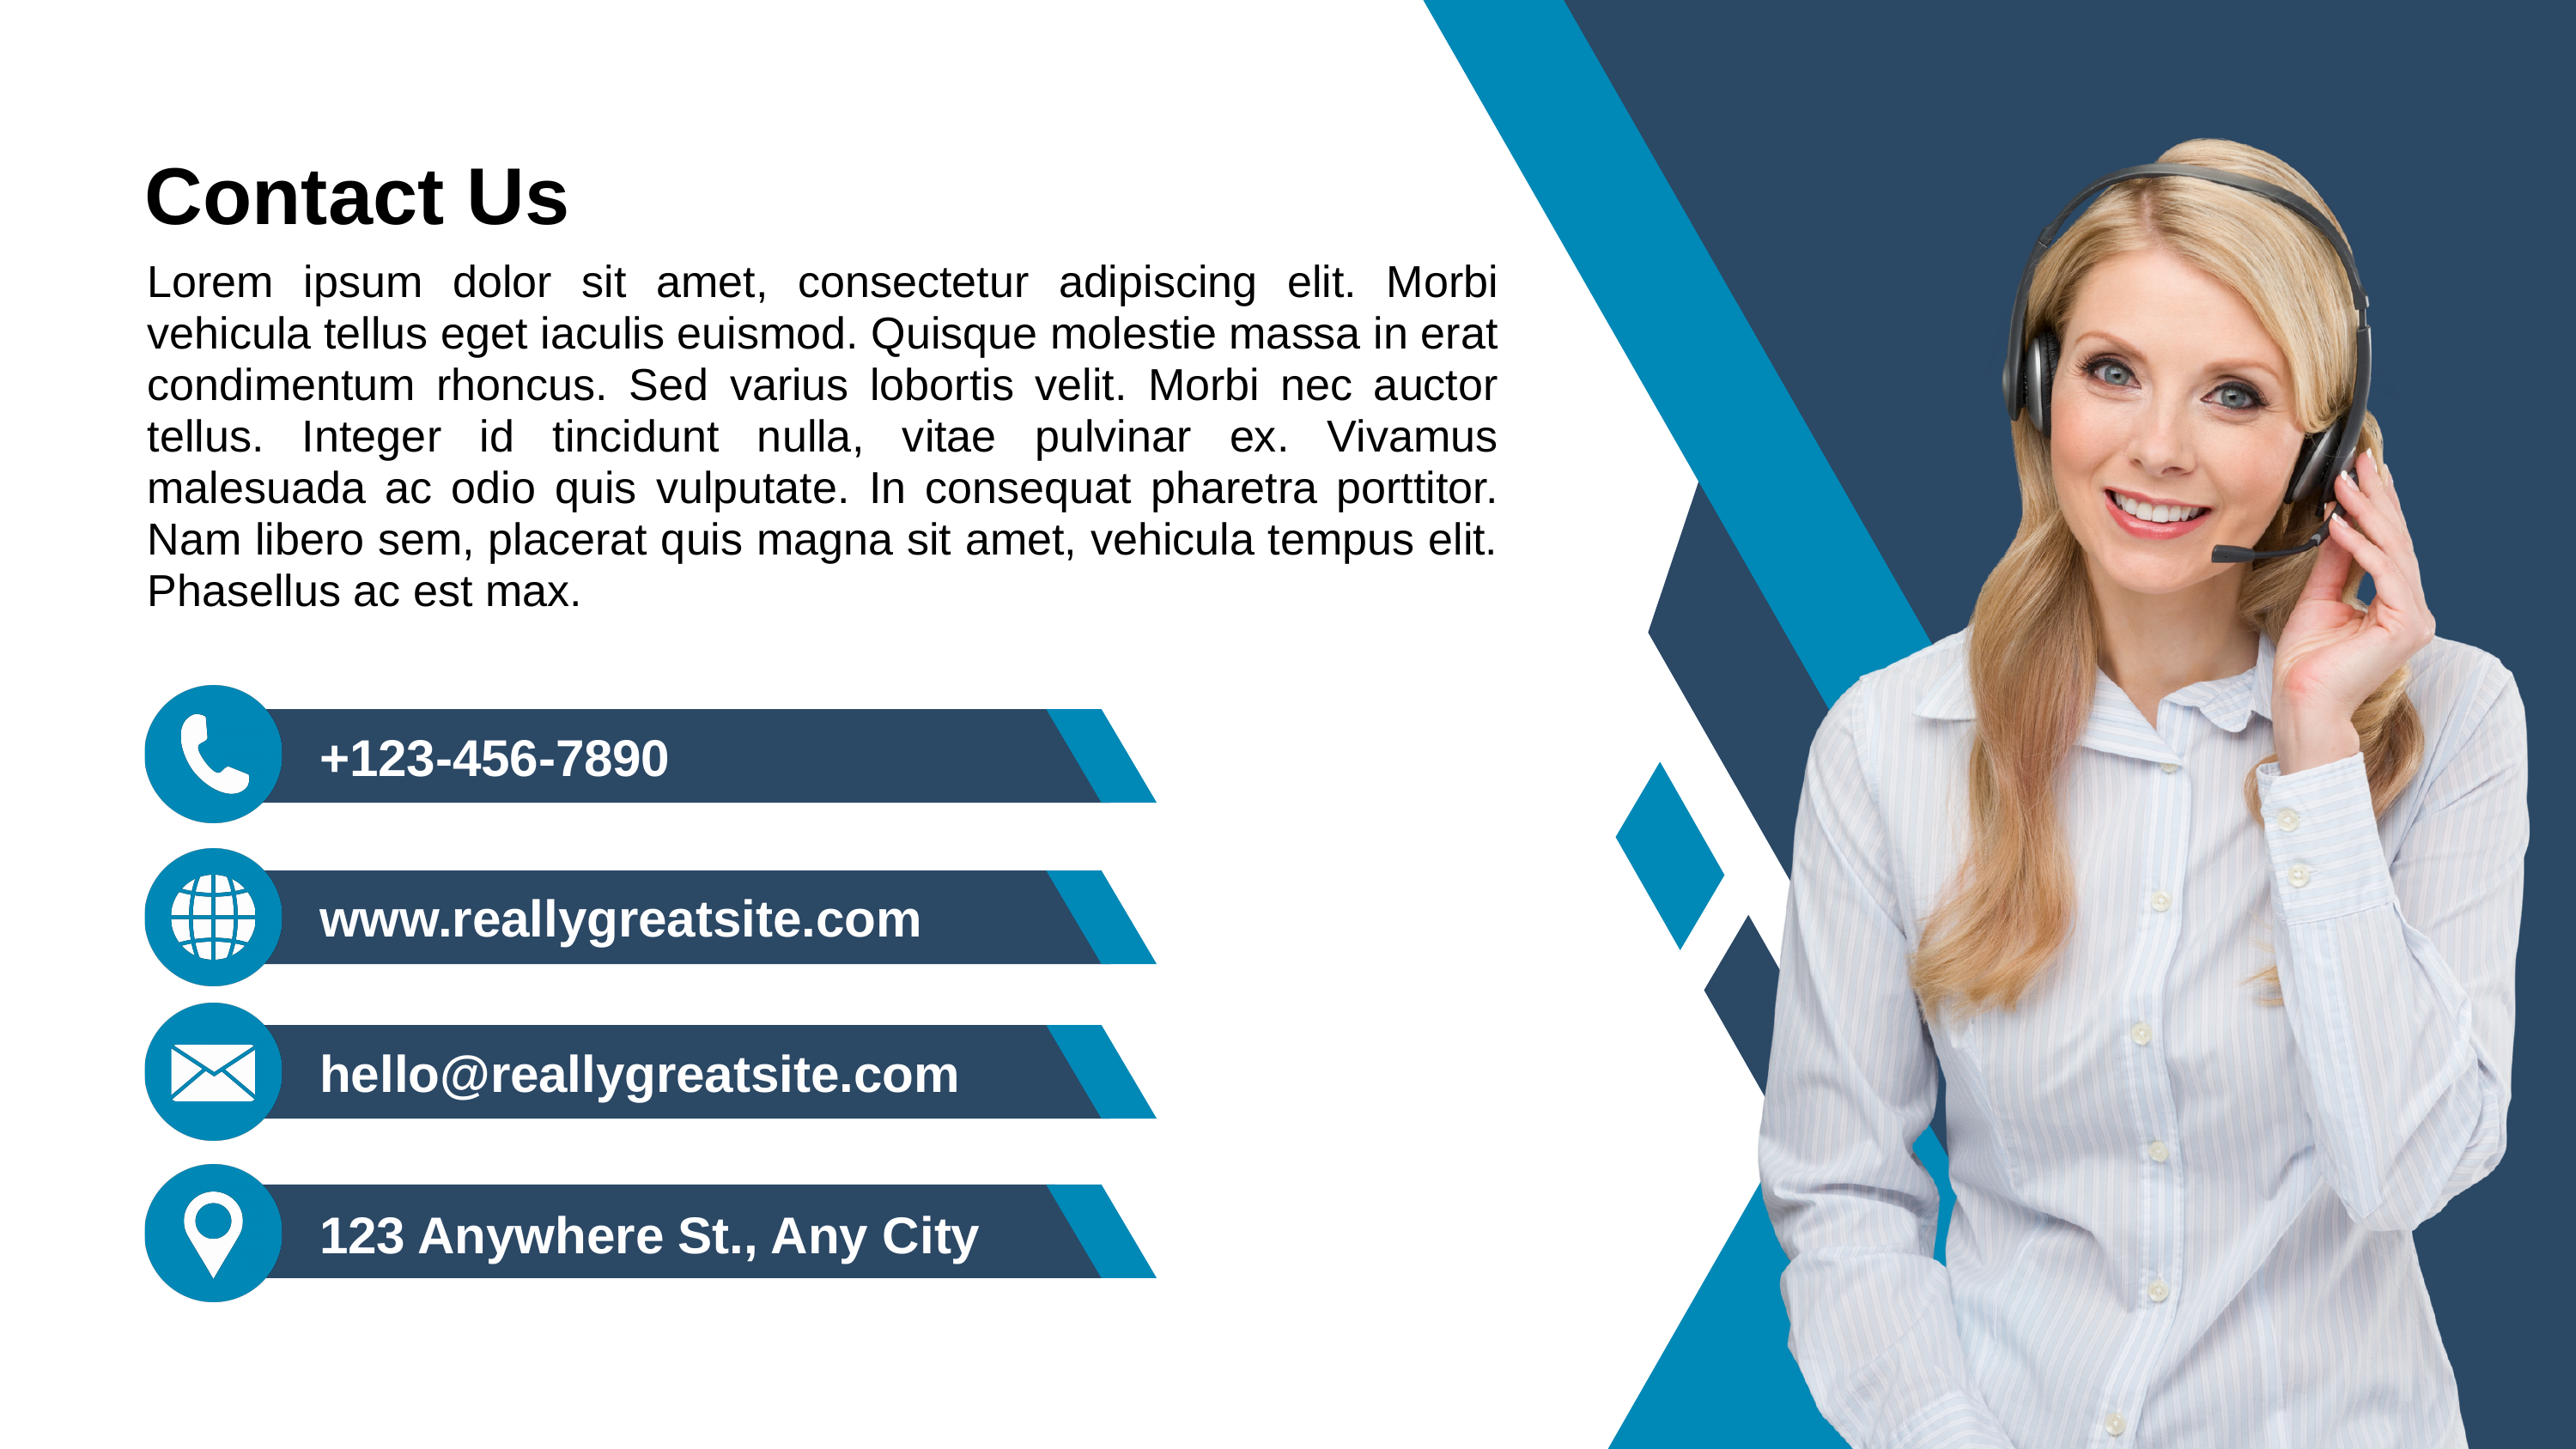

Contact Us
Lorem ipsum dolor sit amet, consectetur adipiscing elit. Morbi vehicula tellus eget iaculis euismod. Quisque molestie massa in erat condimentum rhoncus. Sed varius lobortis velit. Morbi nec auctor tellus. Integer id tincidunt nulla, vitae pulvinar ex. Vivamus malesuada ac odio quis vulputate. In consequat pharetra porttitor. Nam libero sem, placerat quis magna sit amet, vehicula tempus elit. Phasellus ac est max.

+123-456-7890

www.reallygreatsite.com

hello@reallygreatsite.com

123 Anywhere St., Any City